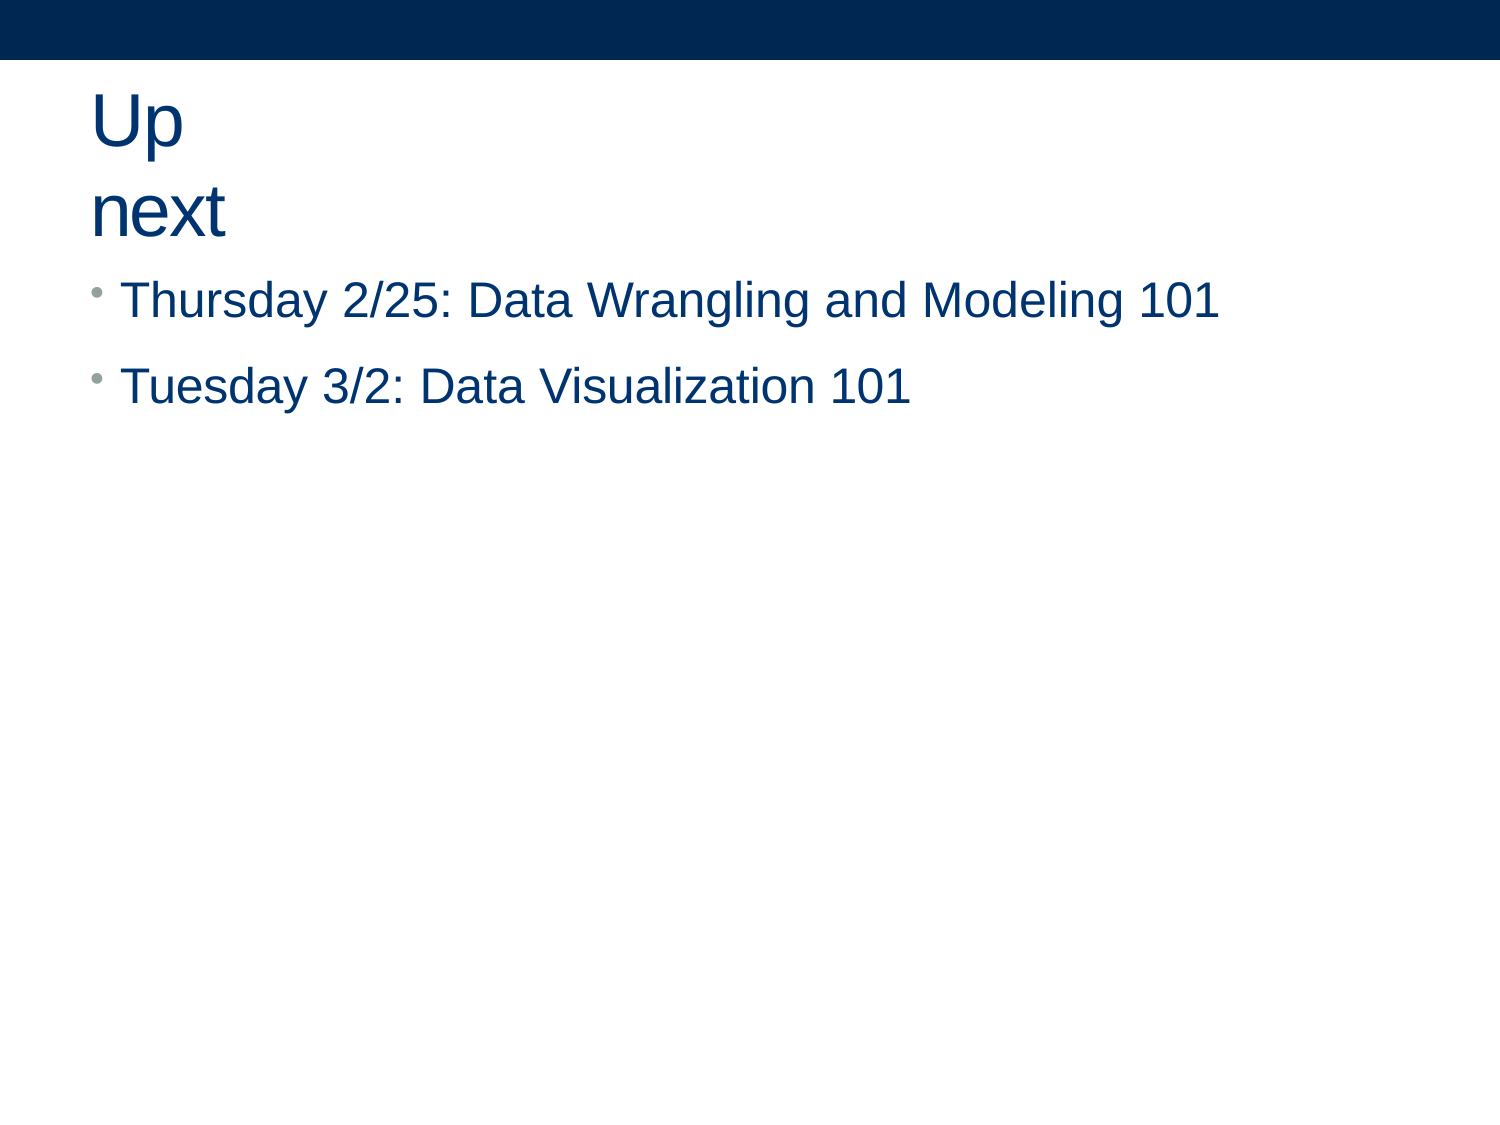

# Up next
Thursday 2/25: Data Wrangling and Modeling 101
Tuesday 3/2: Data Visualization 101